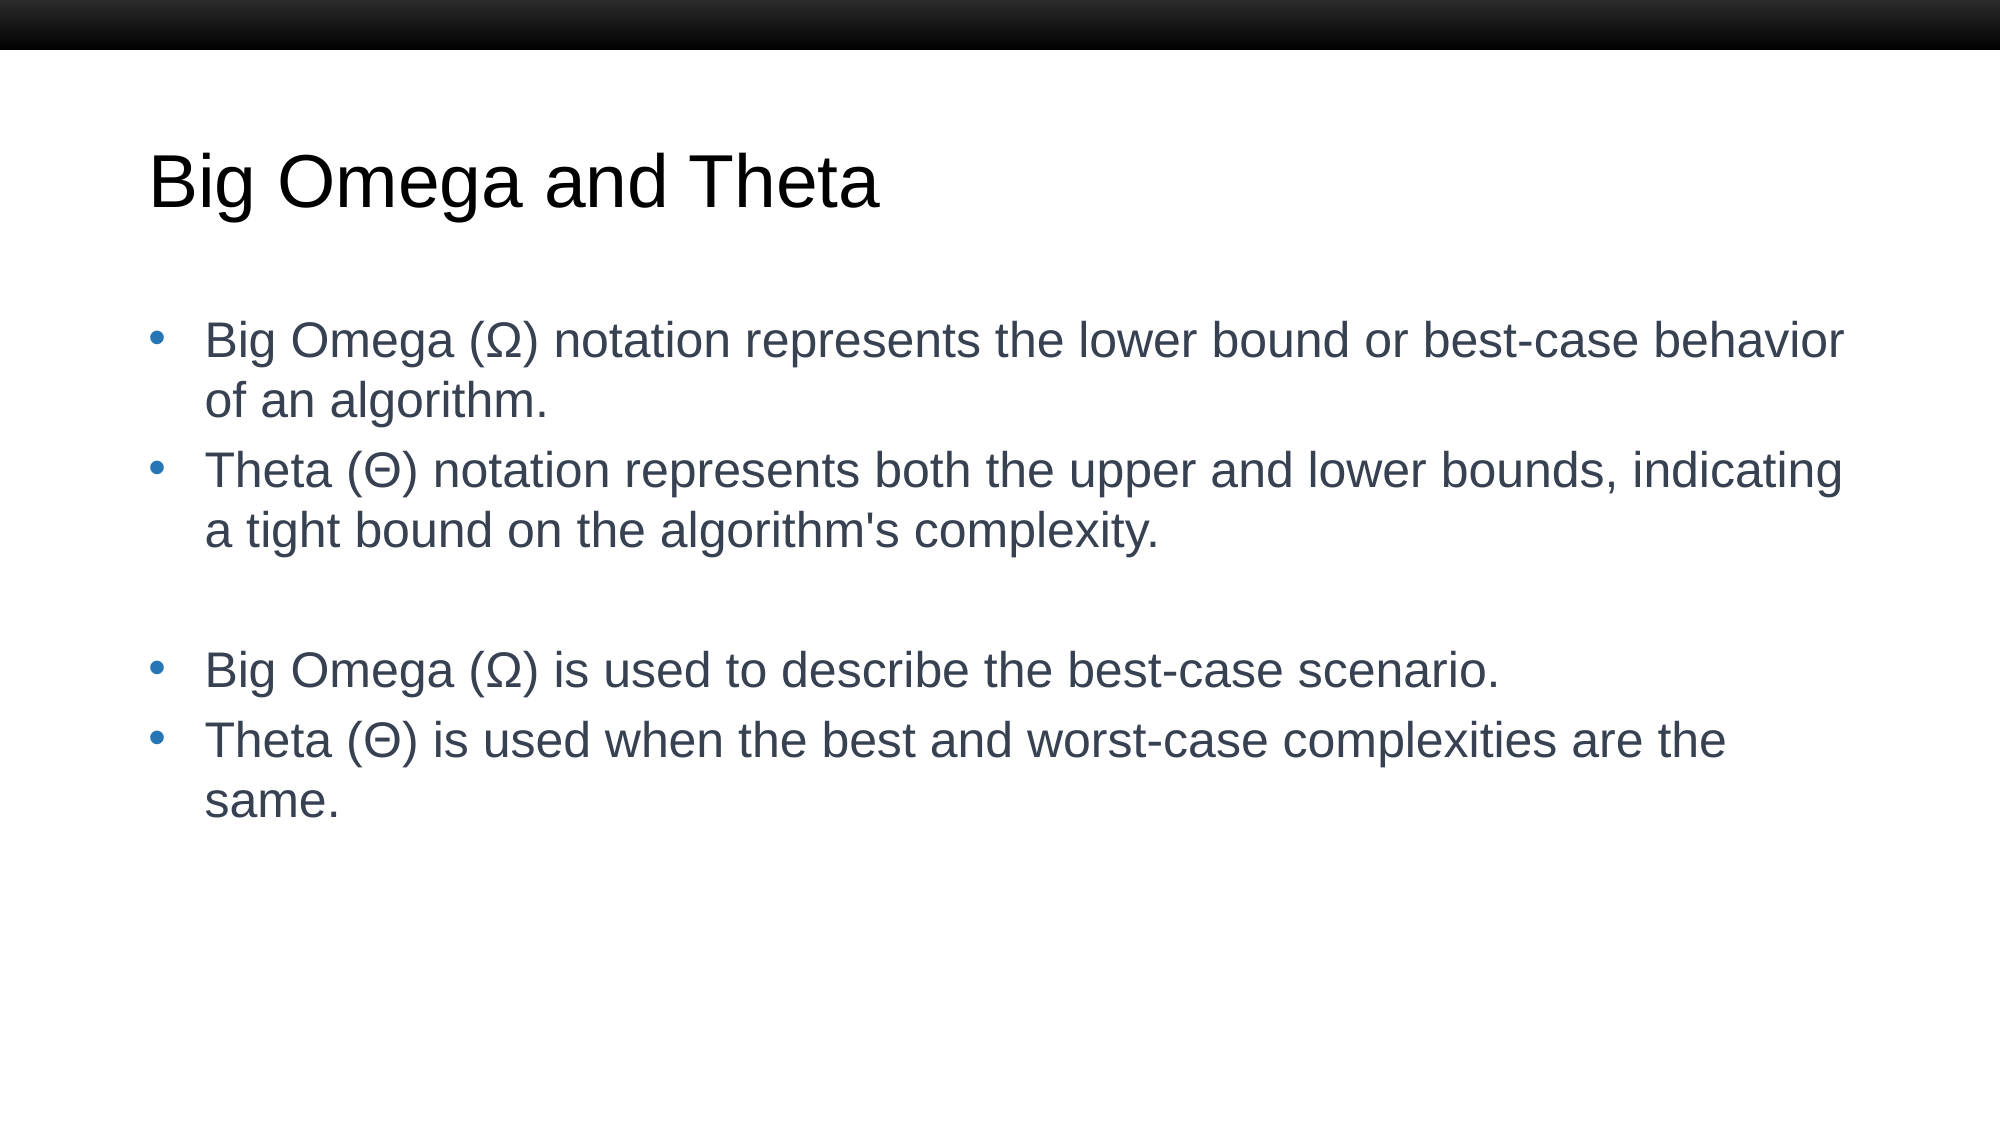

# Big Omega and Theta
Big Omega (Ω) notation represents the lower bound or best-case behavior of an algorithm.
Theta (Θ) notation represents both the upper and lower bounds, indicating a tight bound on the algorithm's complexity.

Big Omega (Ω) is used to describe the best-case scenario.
Theta (Θ) is used when the best and worst-case complexities are the same.